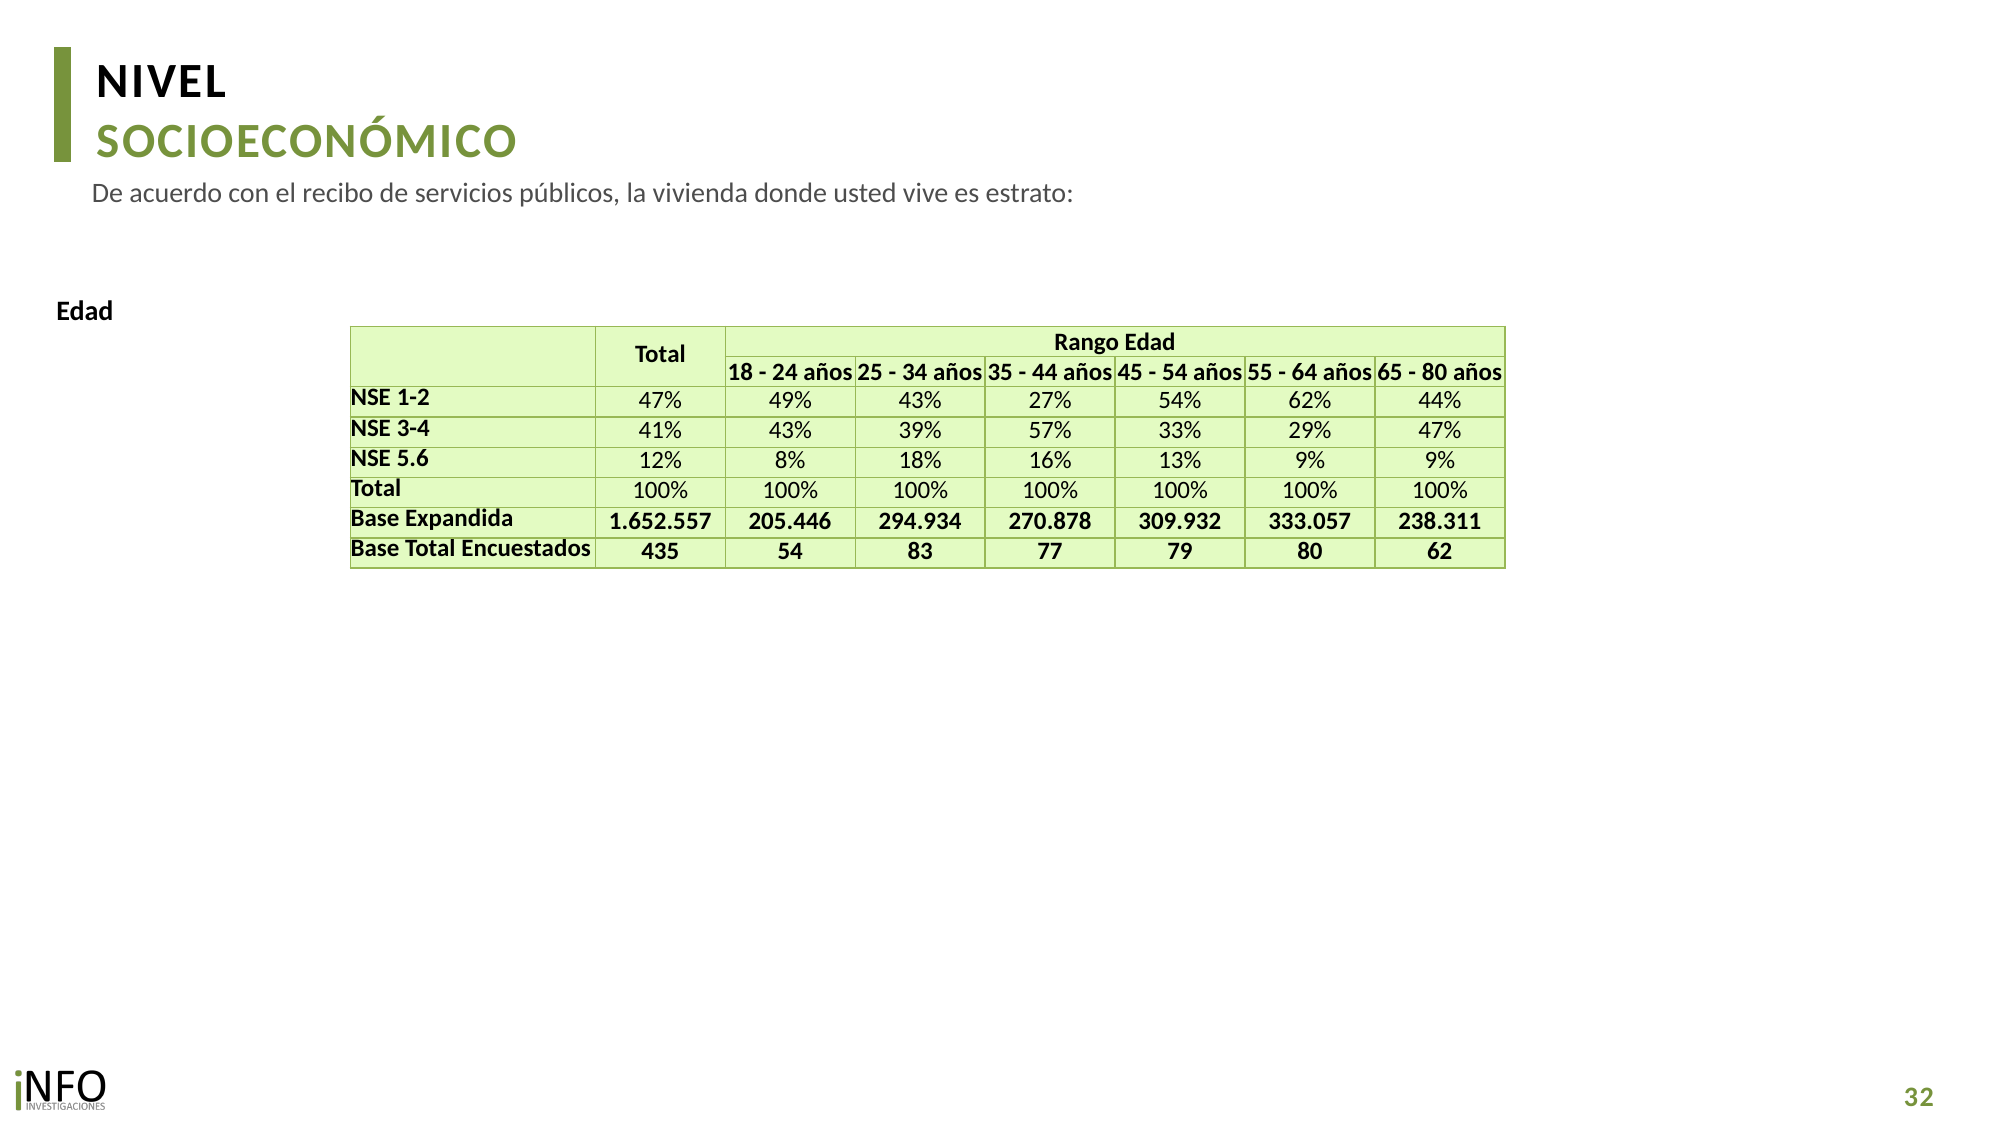

NIVEL
SOCIOECONÓMICO

De acuerdo con el recibo de servicios públicos, la vivienda donde usted vive es estrato:
Edad
|  | Total | Rango Edad |  |  |  |  |  |
| --- | --- | --- | --- | --- | --- | --- | --- |
|  |  | 18 - 24 años | 25 - 34 años | 35 - 44 años | 45 - 54 años | 55 - 64 años | 65 - 80 años |
| NSE 1-2 | 47% | 49% | 43% | 27% | 54% | 62% | 44% |
| NSE 3-4 | 41% | 43% | 39% | 57% | 33% | 29% | 47% |
| NSE 5.6 | 12% | 8% | 18% | 16% | 13% | 9% | 9% |
| Total | 100% | 100% | 100% | 100% | 100% | 100% | 100% |
| Base Expandida | 1.652.557 | 205.446 | 294.934 | 270.878 | 309.932 | 333.057 | 238.311 |
| Base Total Encuestados | 435 | 54 | 83 | 77 | 79 | 80 | 62 |
32